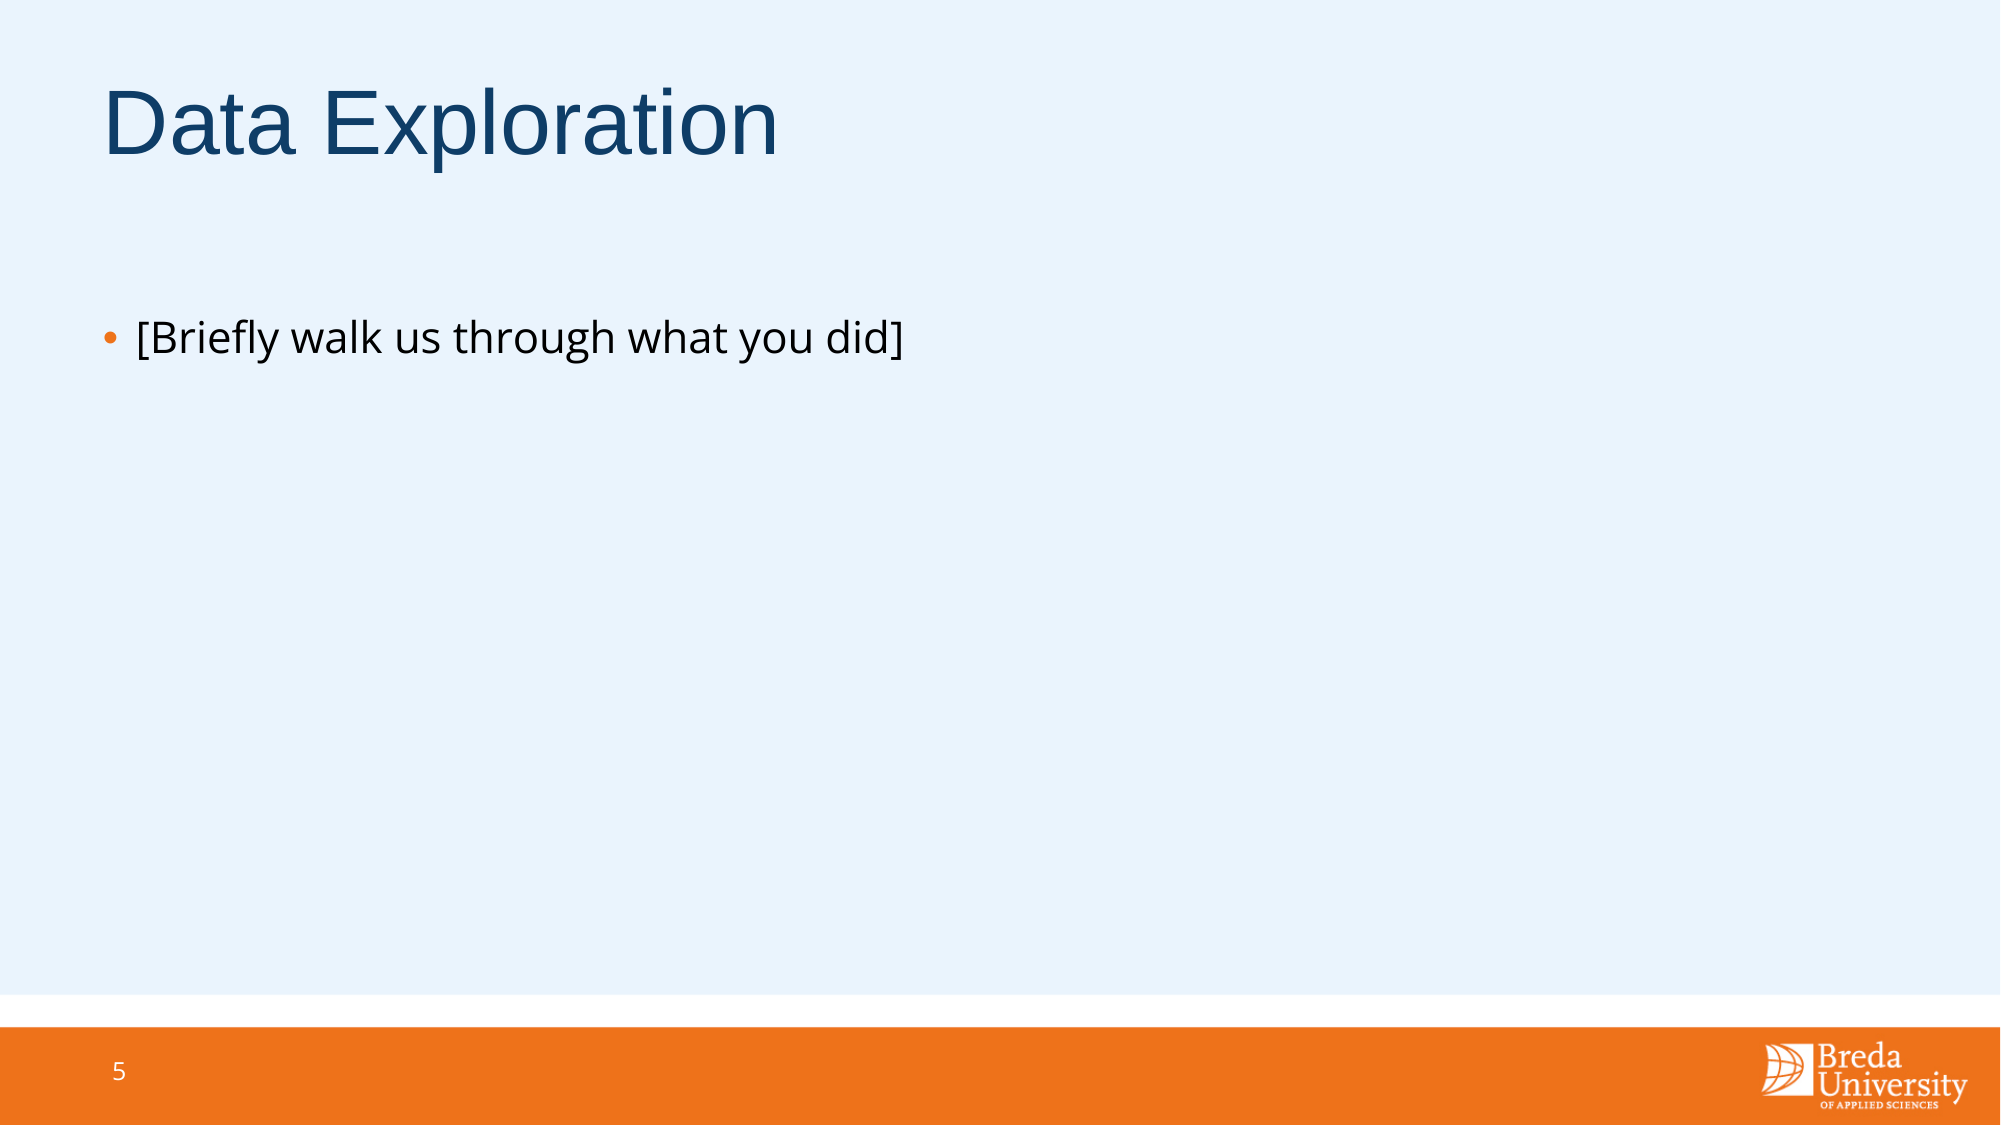

# Data Exploration

[Briefly walk us through what you did]

5